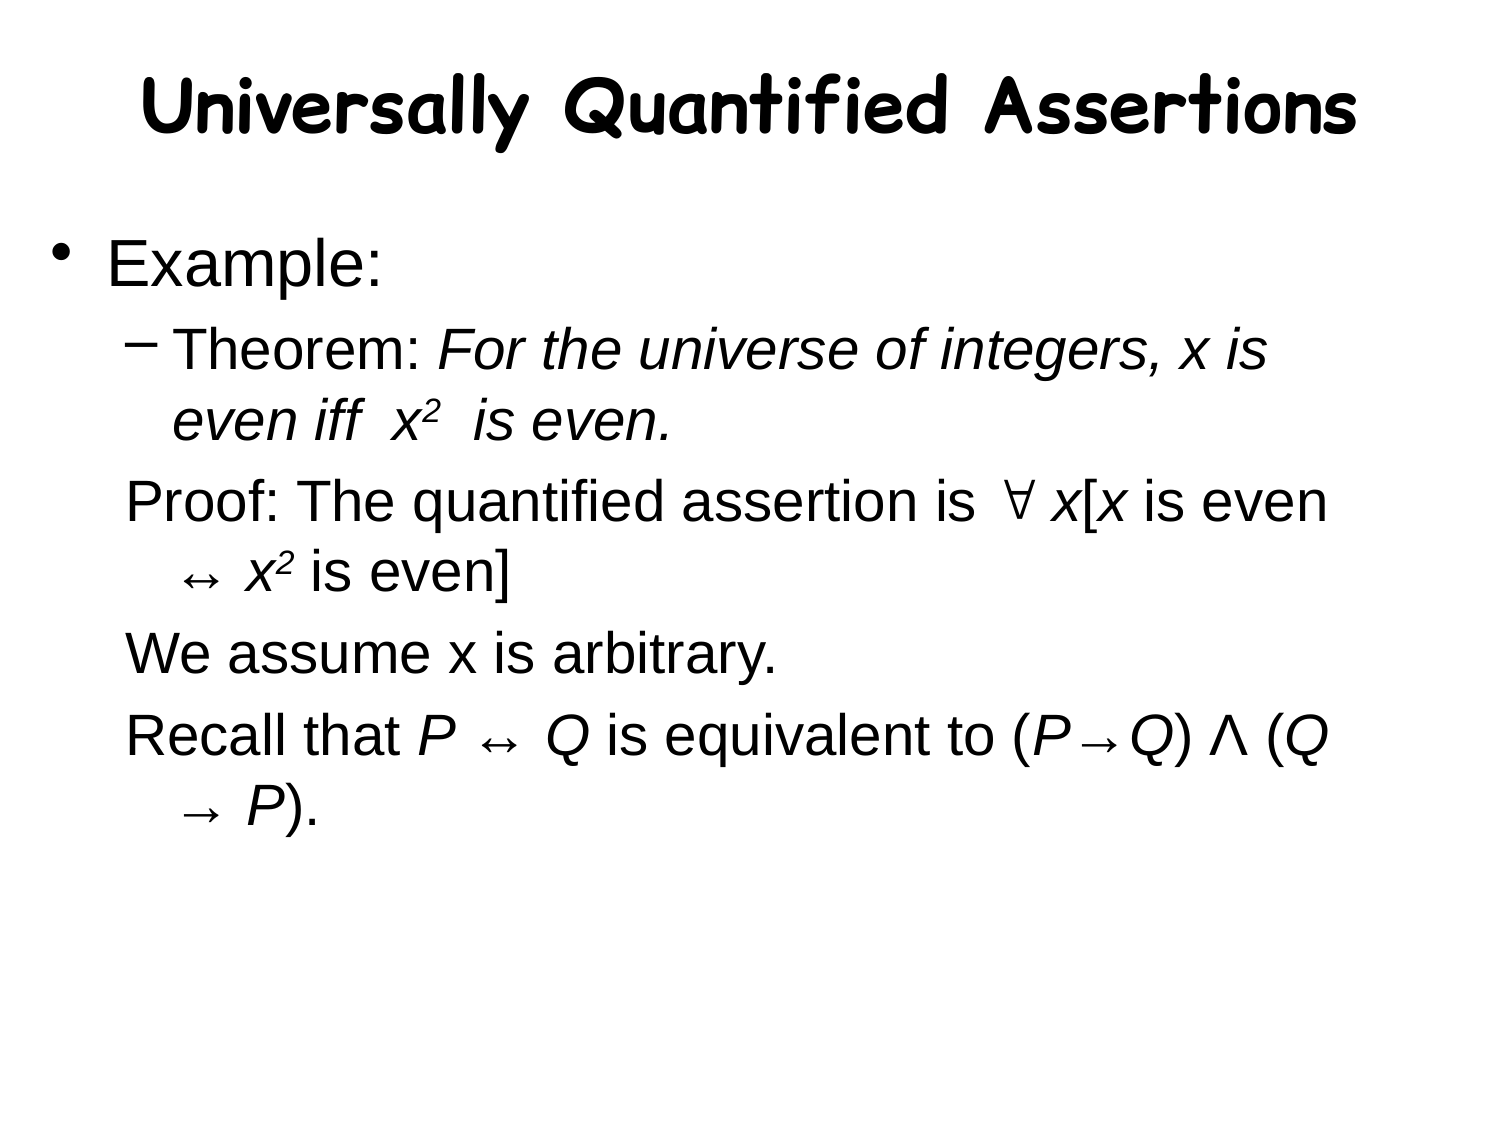

Universally Quantified Assertions
Example:
Theorem: For the universe of integers, x is even iff  x2  is even.
Proof: The quantified assertion is ∀ x[x is even ↔ x2 is even]
We assume x is arbitrary.
Recall that P ↔ Q is equivalent to (P→Q) Λ (Q → P).
P. 1